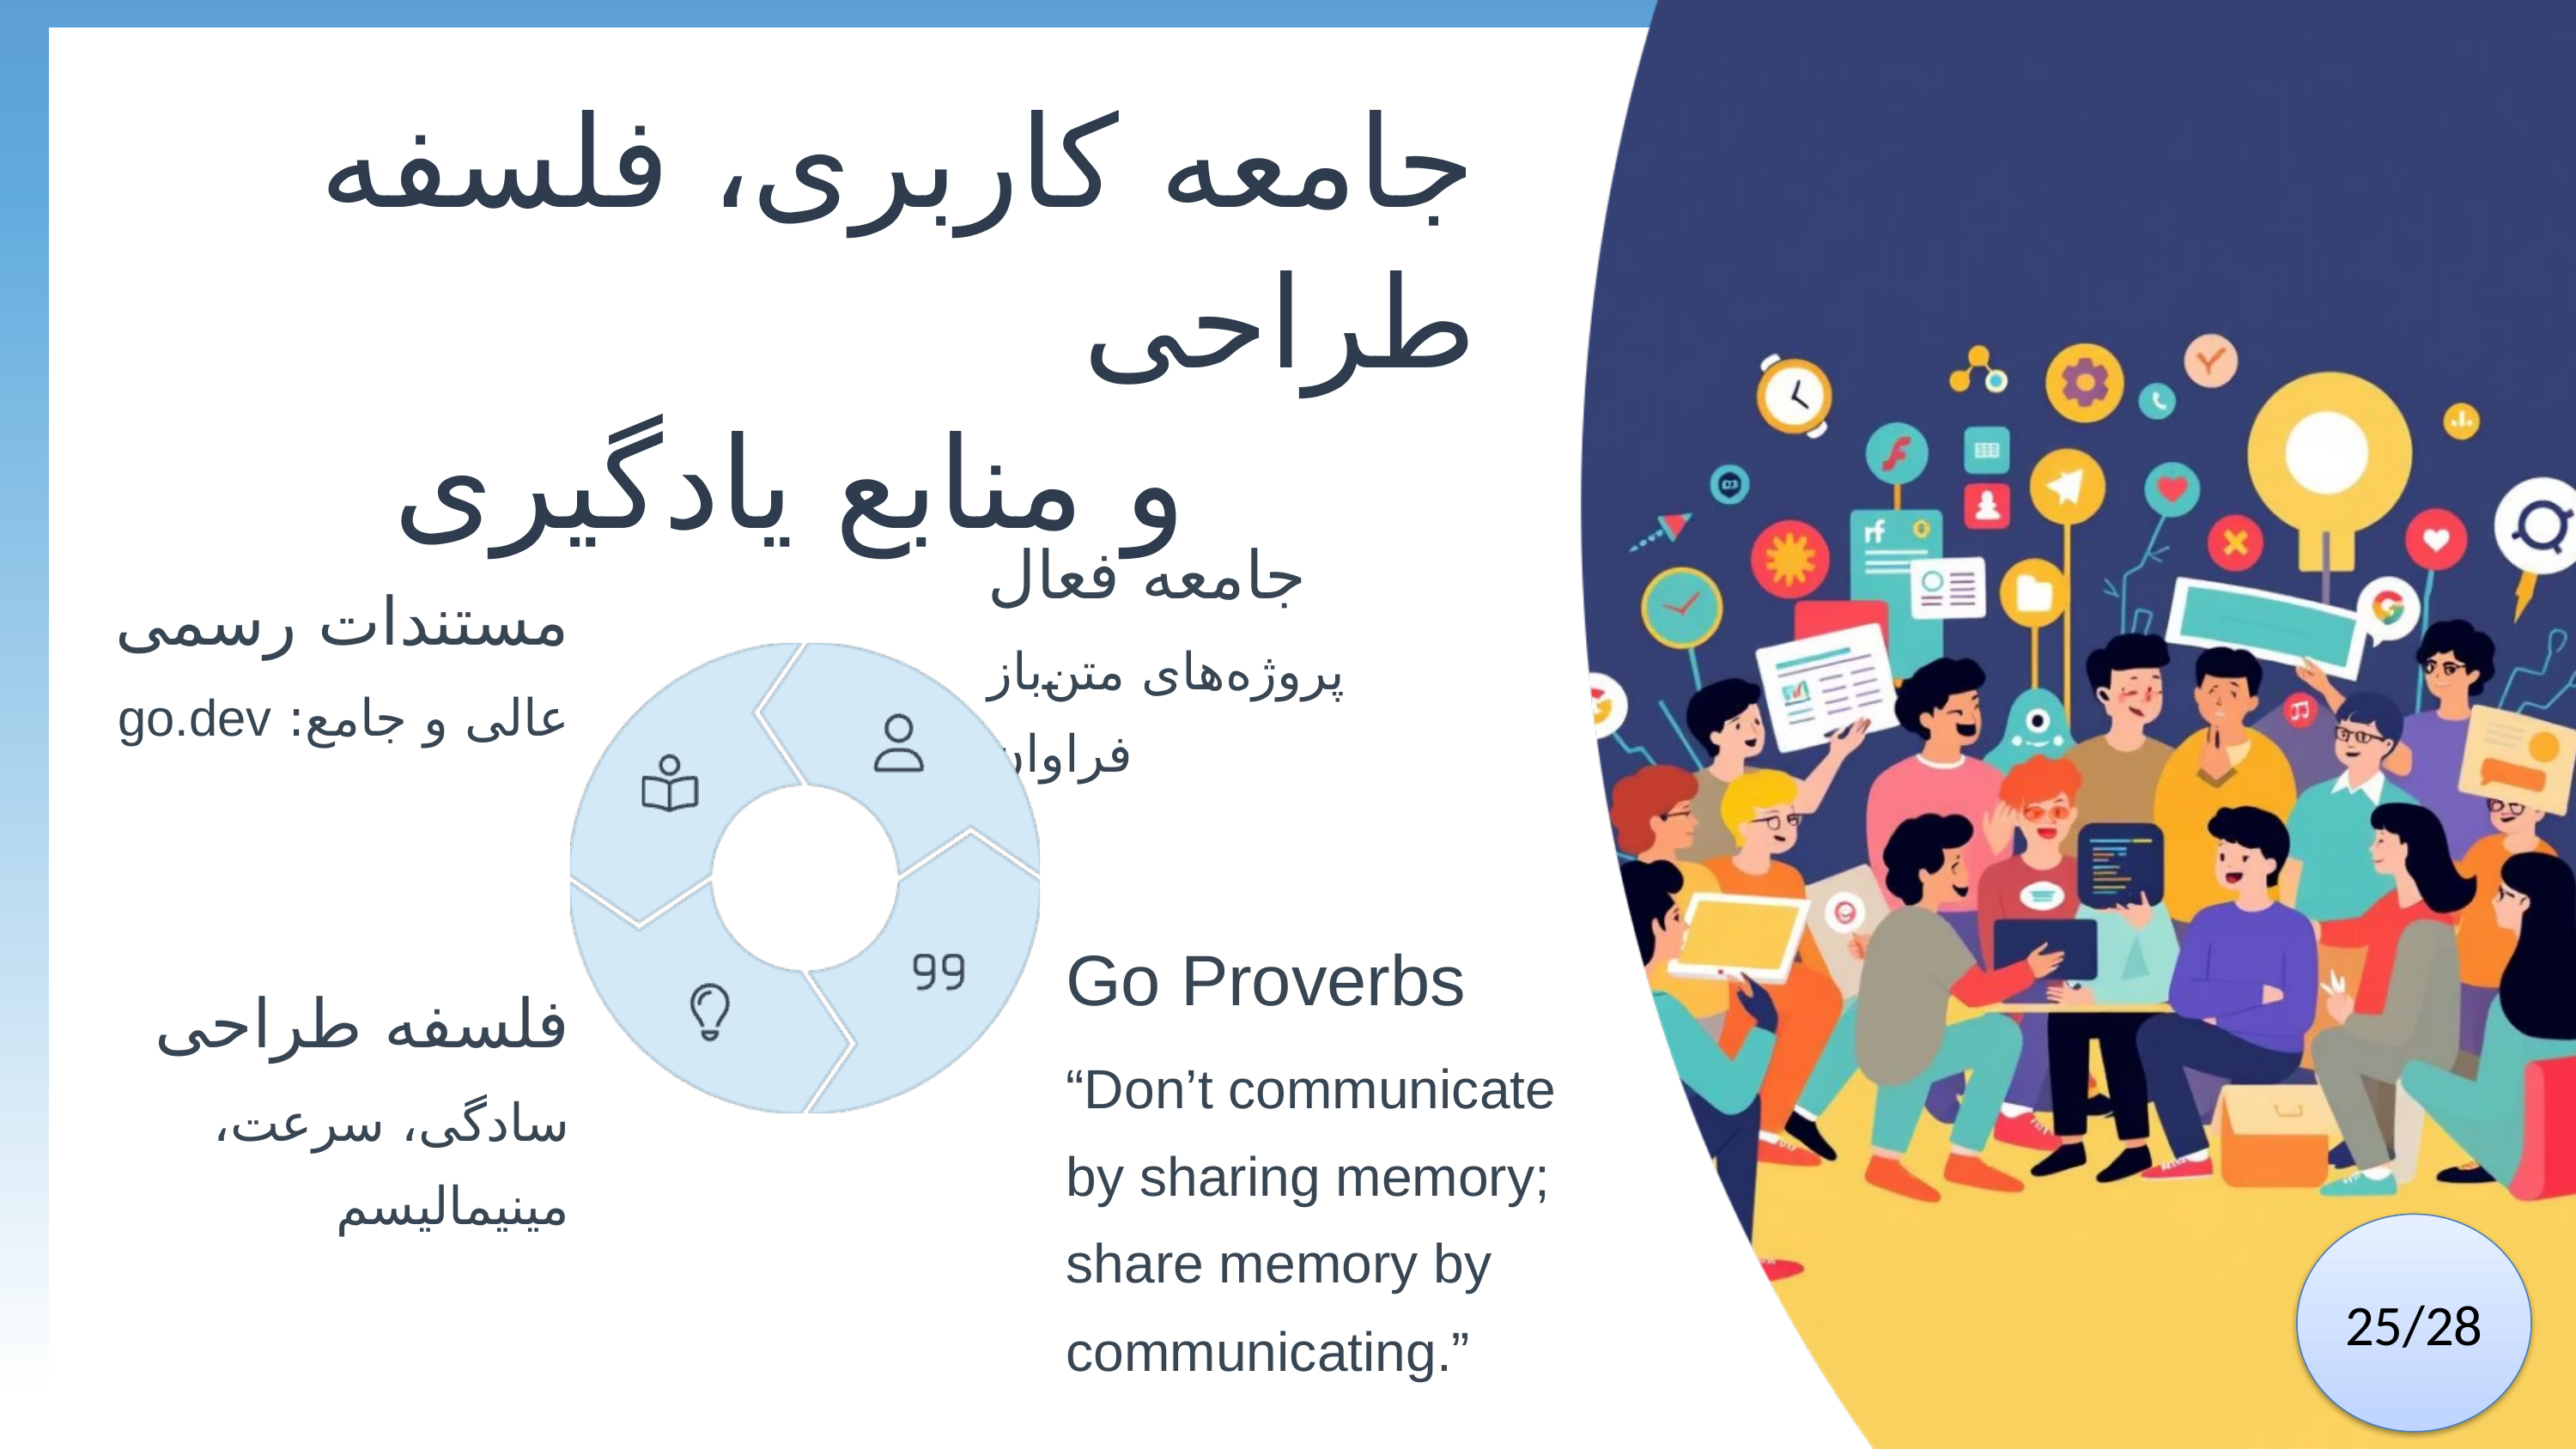

جامعه کاربری، فلسفه طراحی
 و منابع یادگیری
جامعه فعال
مستندات رسمی
پروژه‌های متن‌باز فراوان

عالی و جامع: go.dev

Go Proverbs

فلسفه طراحی

“Don’t communicate by sharing memory; share memory by communicating.”
سادگی، سرعت، مینیمالیسم
25/28